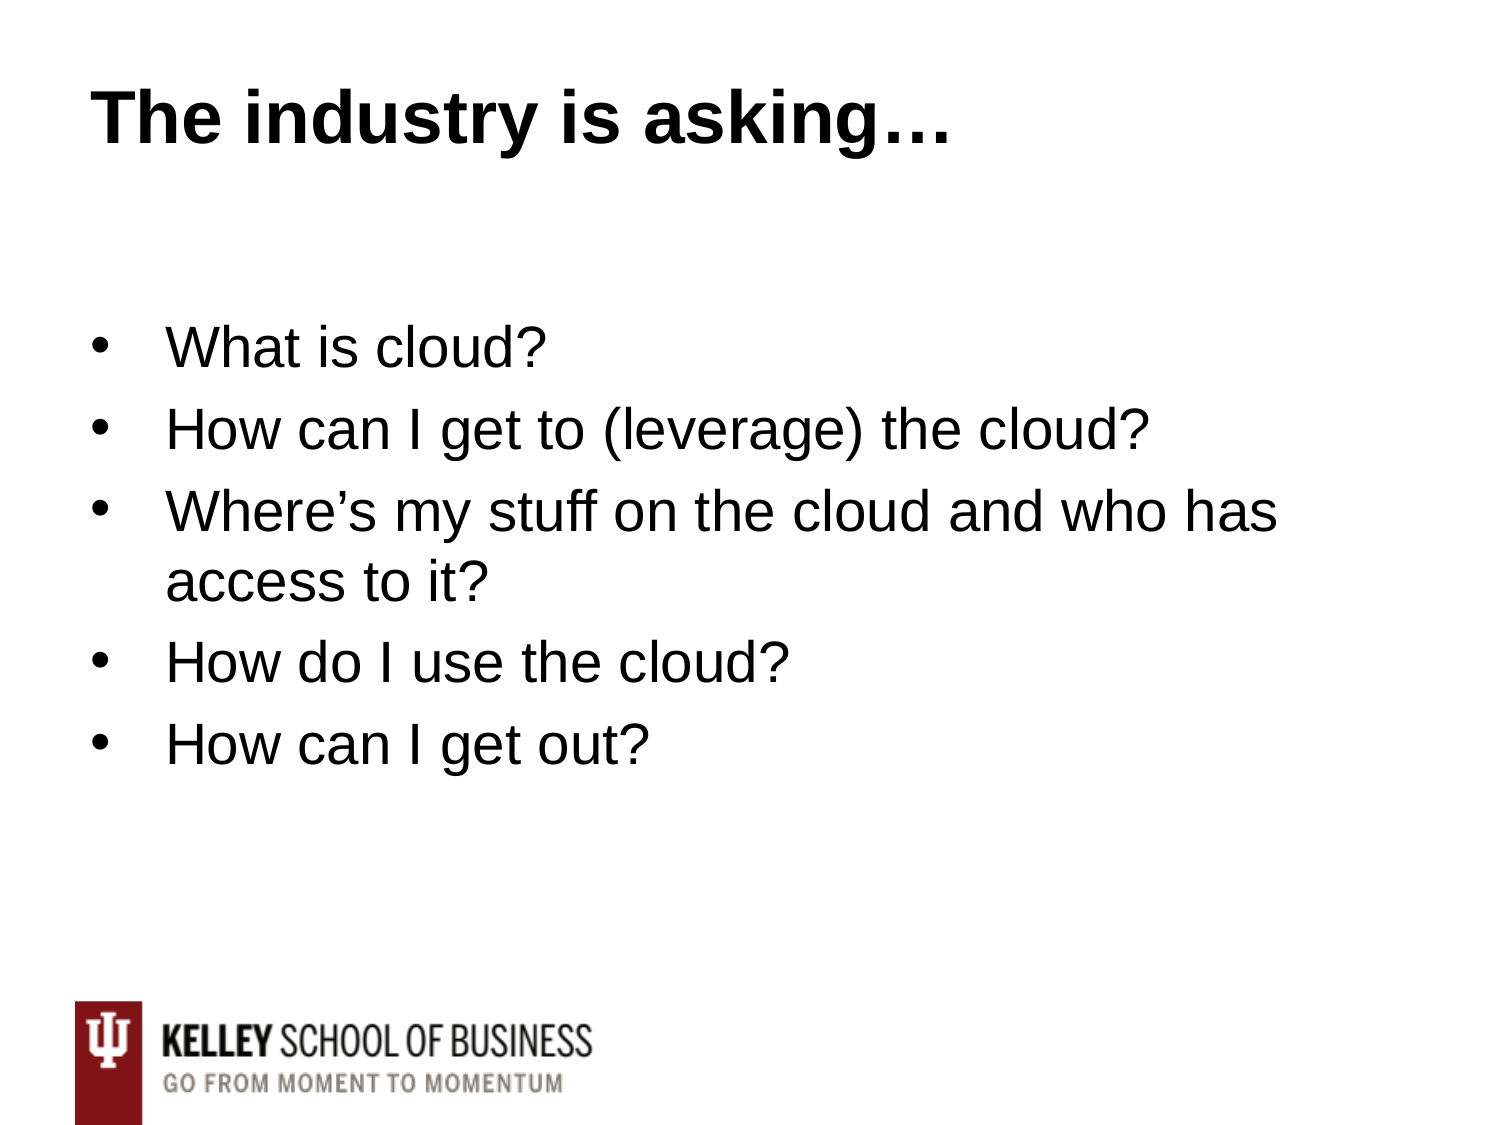

# The industry is asking…
What is cloud?
How can I get to (leverage) the cloud?
Where’s my stuff on the cloud and who has access to it?
How do I use the cloud?
How can I get out?